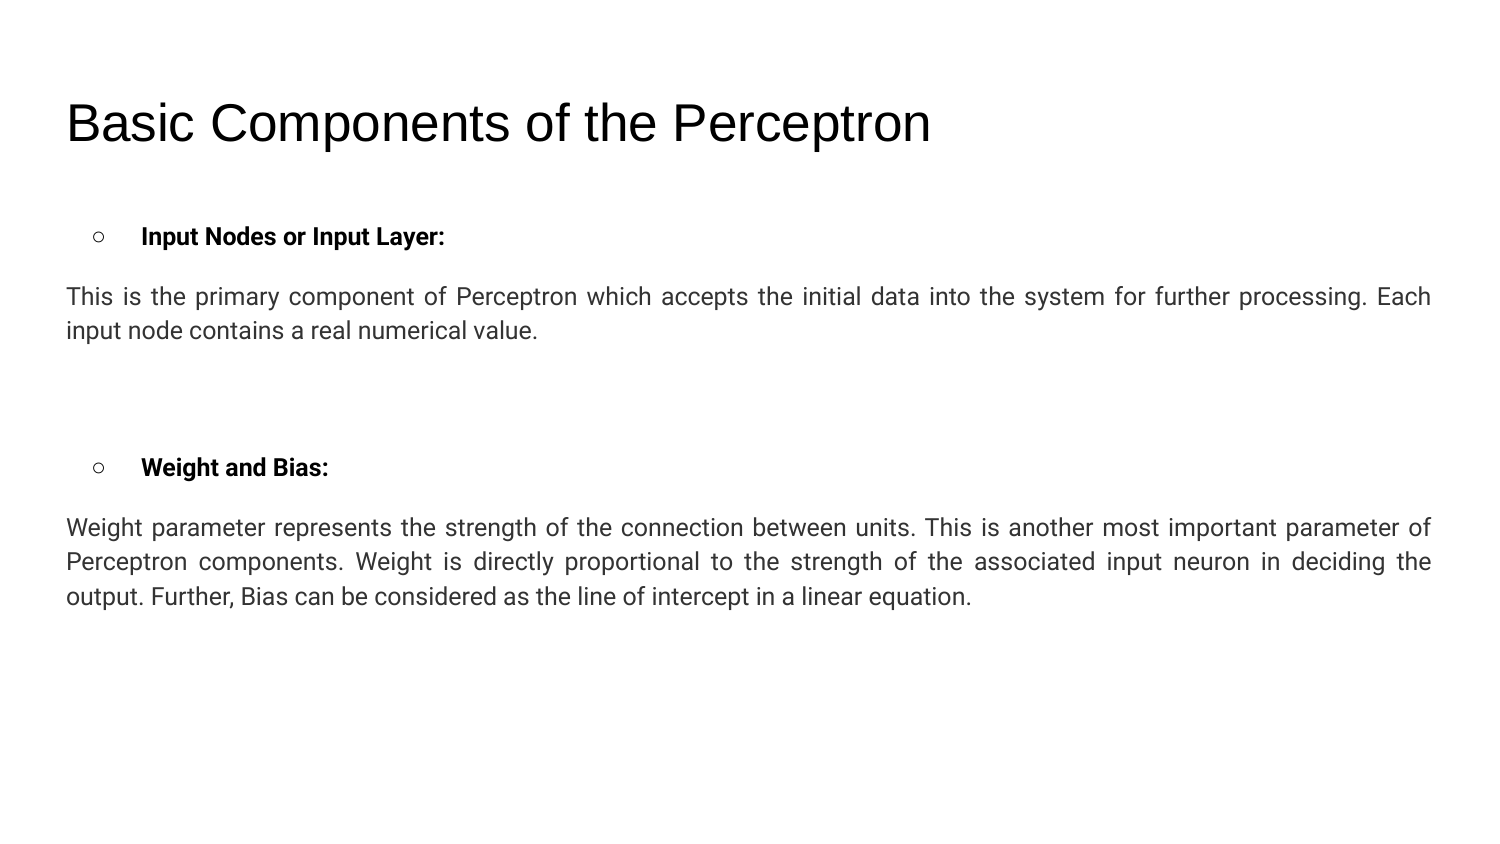

# Basic Components of the Perceptron
Input Nodes or Input Layer:
This is the primary component of Perceptron which accepts the initial data into the system for further processing. Each input node contains a real numerical value.

Weight and Bias:
Weight parameter represents the strength of the connection between units. This is another most important parameter of Perceptron components. Weight is directly proportional to the strength of the associated input neuron in deciding the output. Further, Bias can be considered as the line of intercept in a linear equation.